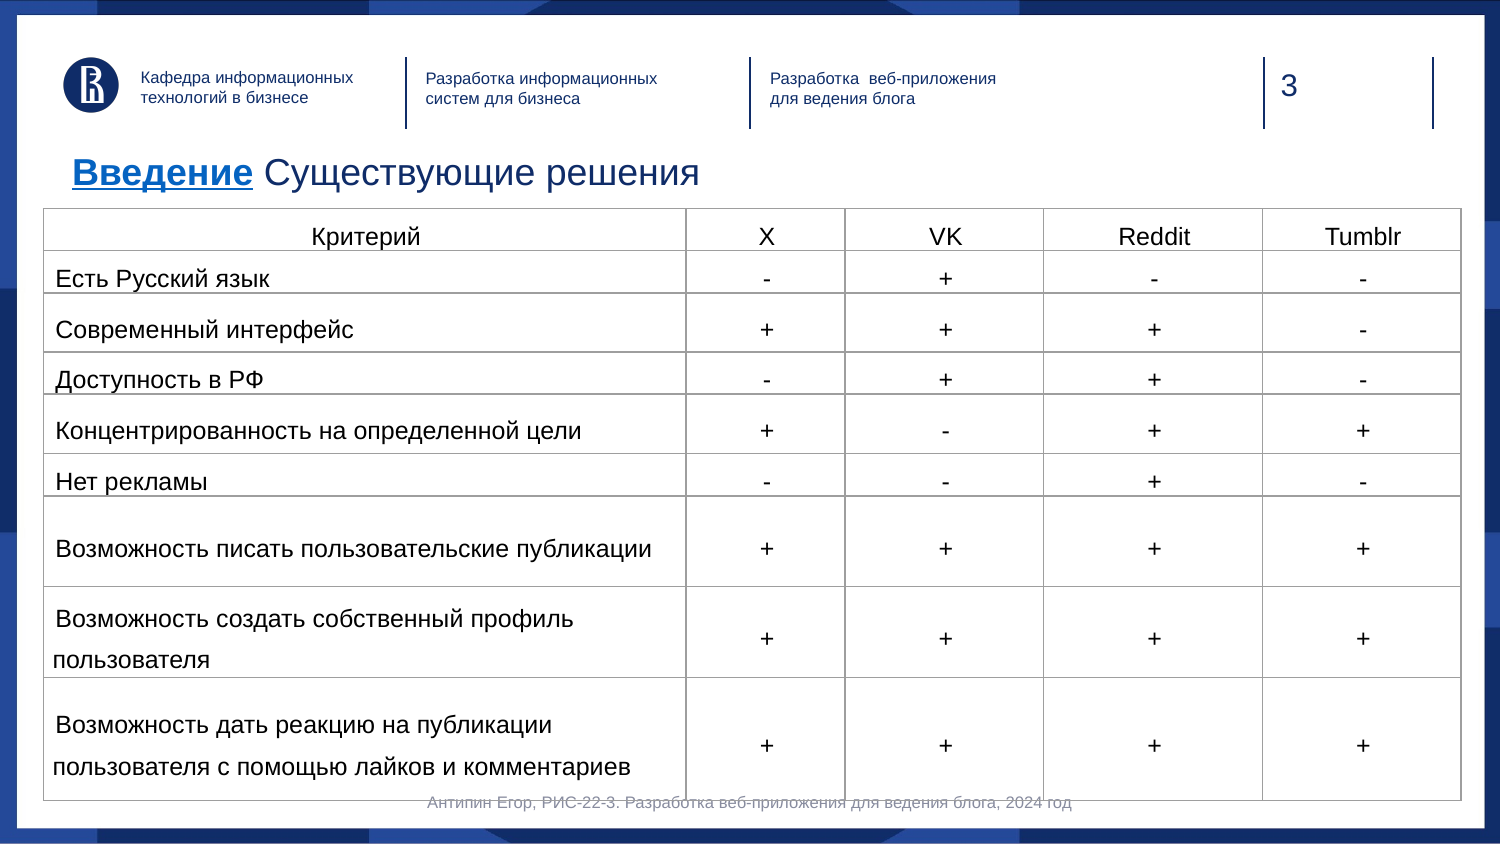

Кафедра информационных технологий в бизнесе

Разработка информационных систем для бизнеса

Разработка  веб-приложения для ведения блога

# Введение Существующие решения
| Критерий | X | VK | Reddit | Tumblr |
| --- | --- | --- | --- | --- |
| Есть Русский язык | - | + | - | - |
| Современный интерфейс | + | + | + | - |
| Доступность в РФ | - | + | + | - |
| Концентрированность на определенной цели | + | - | + | + |
| Нет рекламы | - | - | + | - |
| Возможность писать пользовательские публикации | + | + | + | + |
| Возможность создать собственный профиль пользователя | + | + | + | + |
| Возможность дать реакцию на публикации пользователя с помощью лайков и комментариев | + | + | + | + |
Антипин Егор, РИС-22-3. Разработка веб-приложения для ведения блога, 2024 год